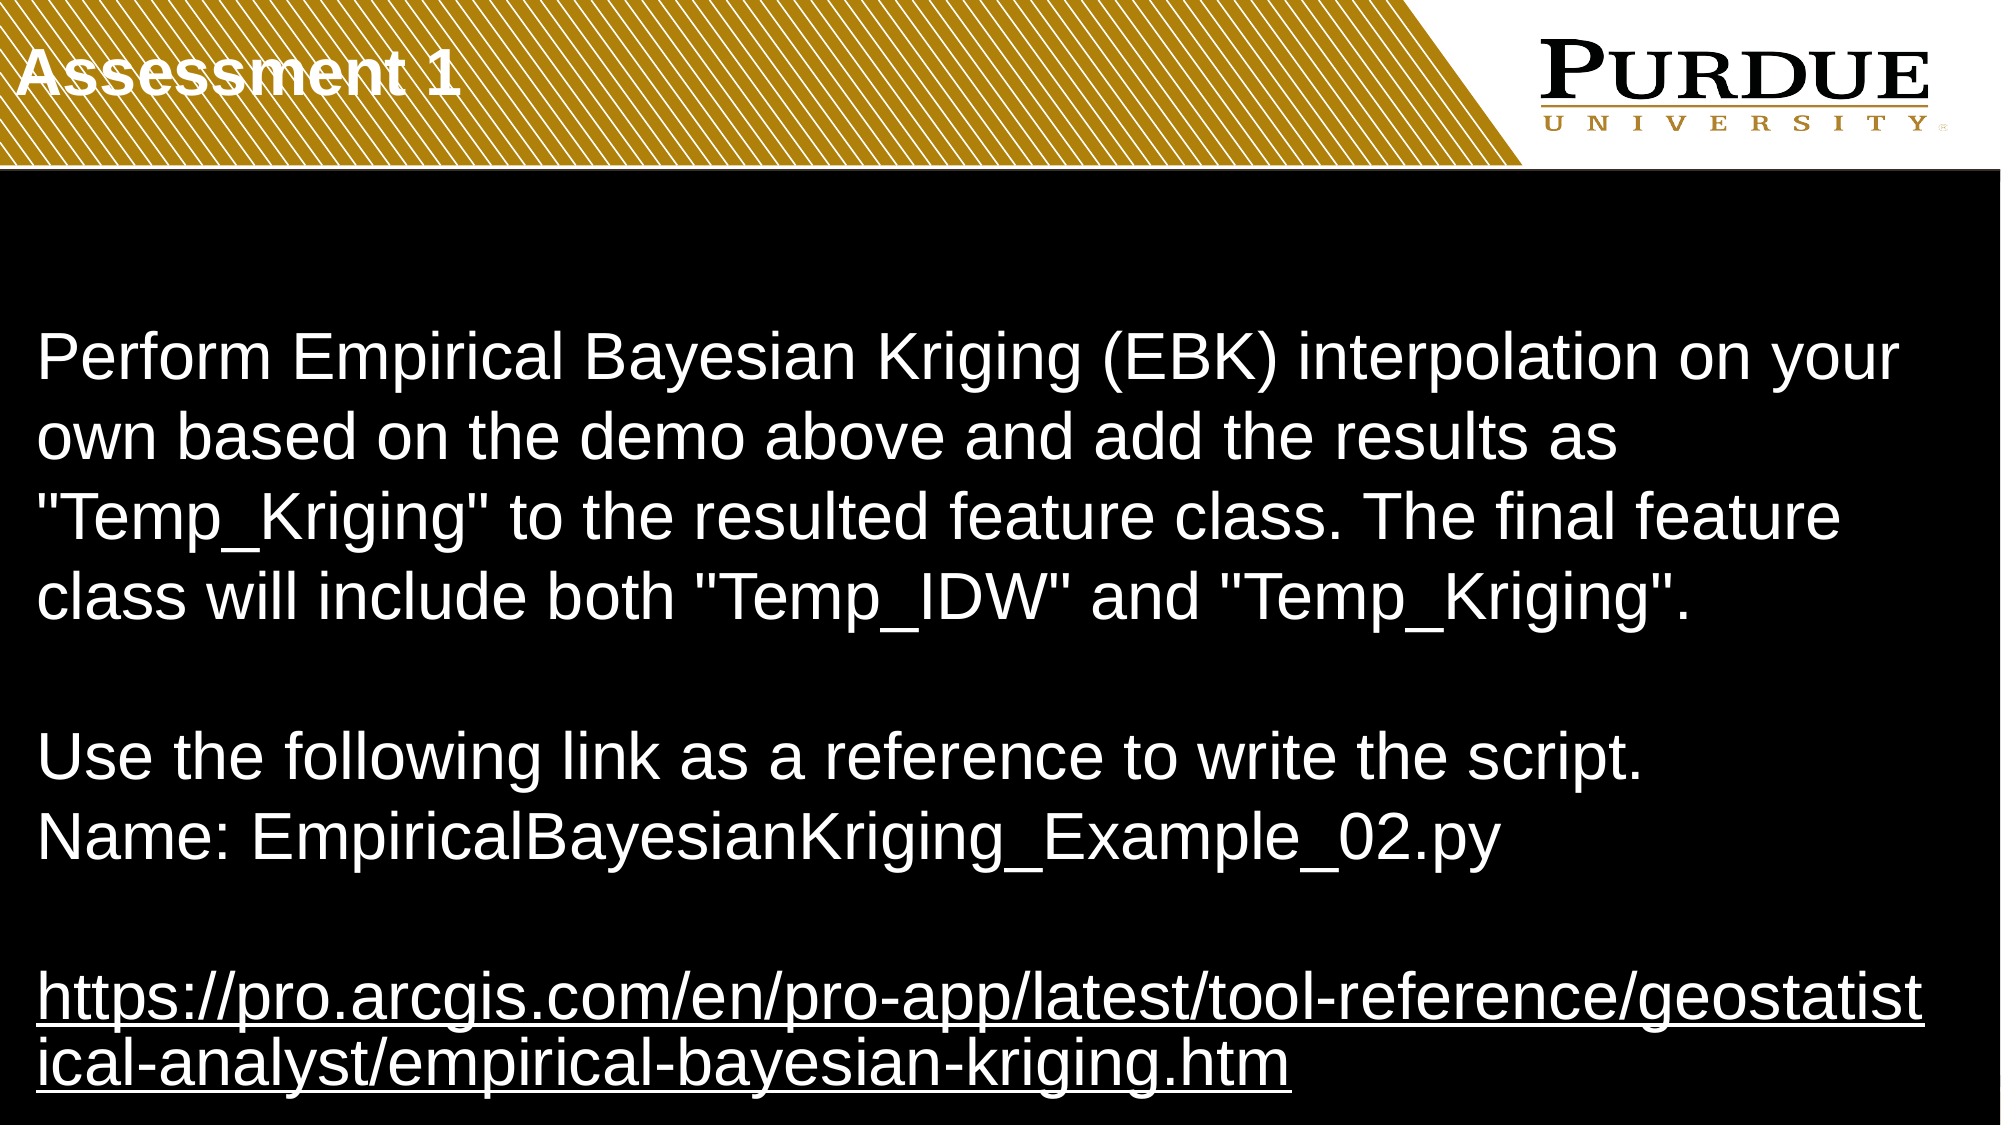

Assessment 1
Perform Empirical Bayesian Kriging (EBK) interpolation on your own based on the demo above and add the results as "Temp_Kriging" to the resulted feature class. The final feature class will include both "Temp_IDW" and "Temp_Kriging".

Use the following link as a reference to write the script.
Name: EmpiricalBayesianKriging_Example_02.py
https://pro.arcgis.com/en/pro-app/latest/tool-reference/geostatistical-analyst/empirical-bayesian-kriging.htm
Pictures
Music
Video